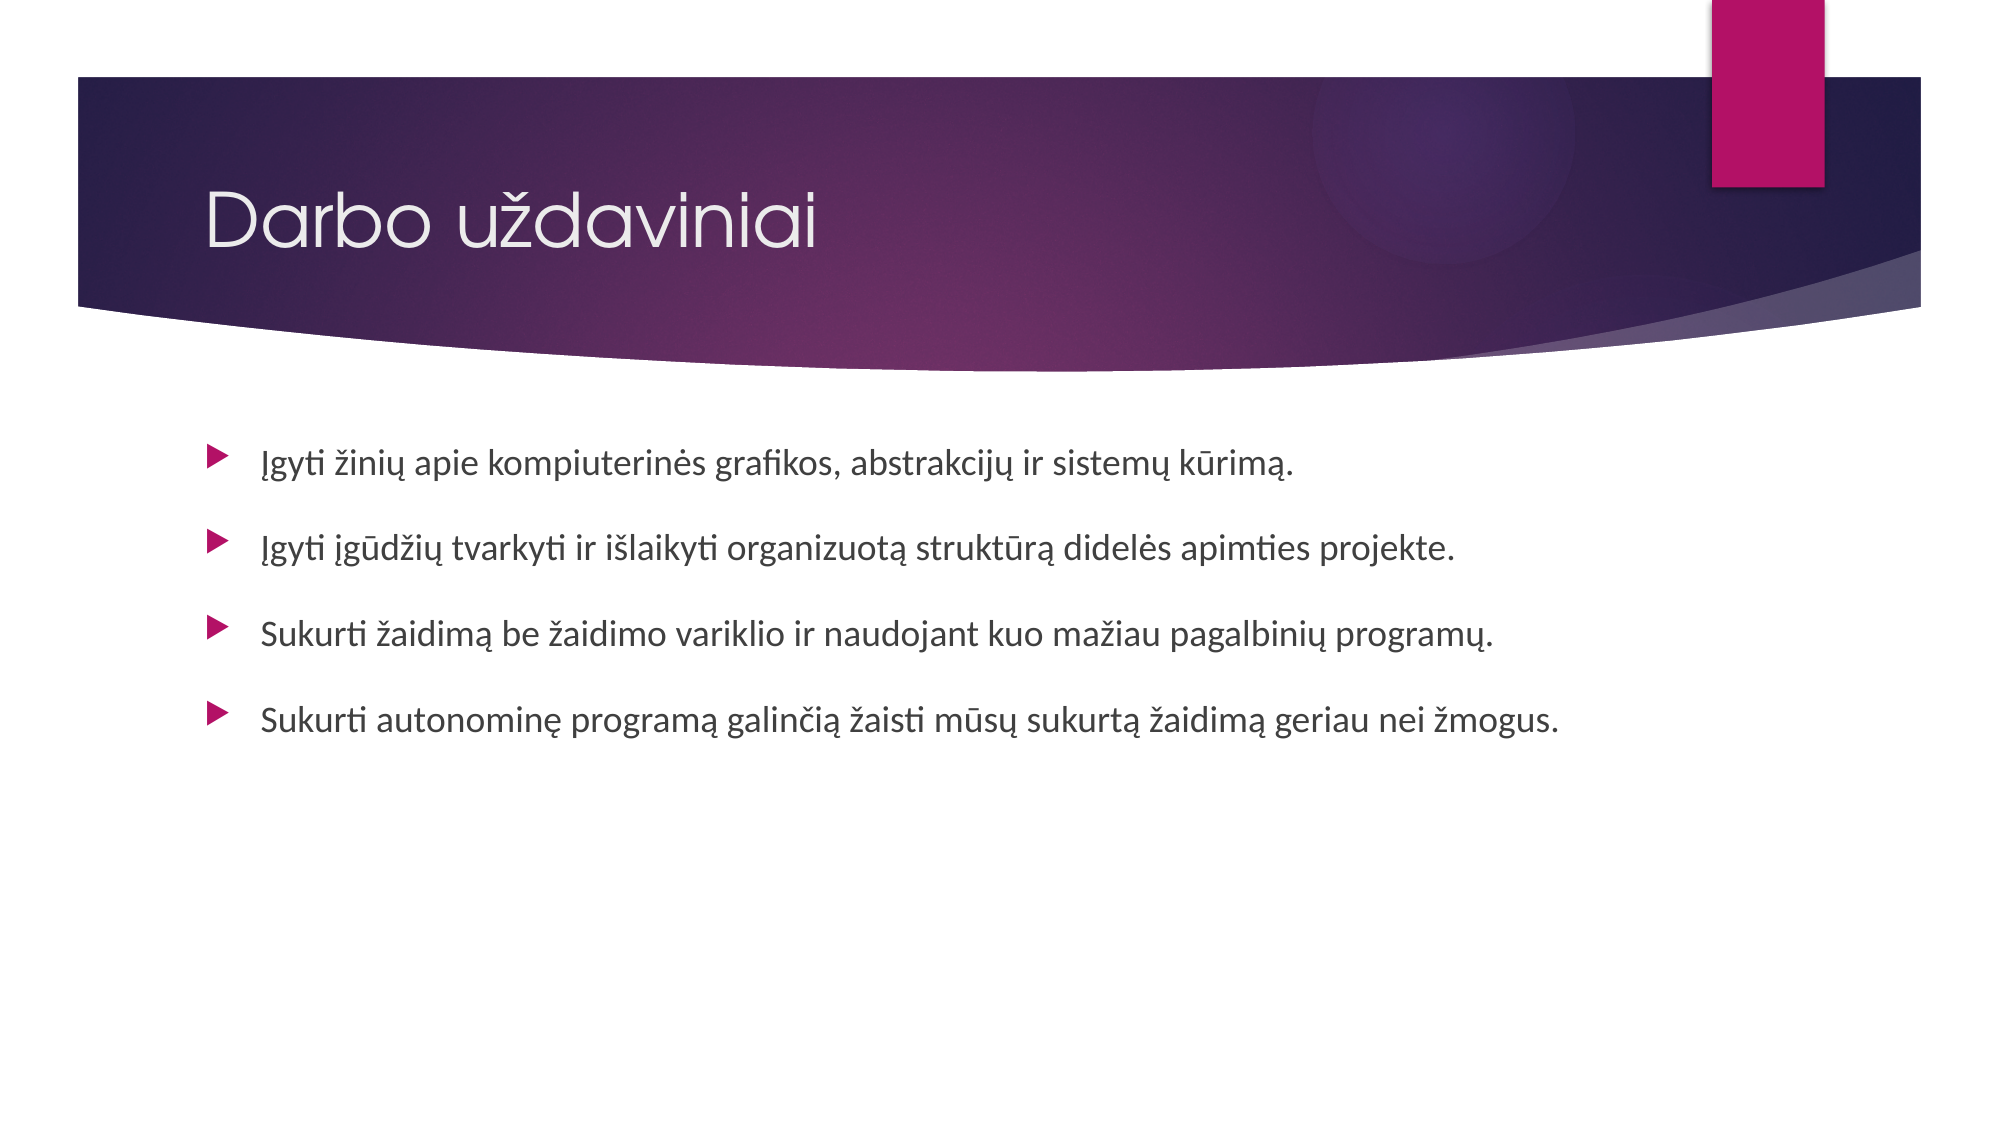

# Darbo uždaviniai
Įgyti žinių apie kompiuterinės grafikos, abstrakcijų ir sistemų kūrimą.
Įgyti įgūdžių tvarkyti ir išlaikyti organizuotą struktūrą didelės apimties projekte.
Sukurti žaidimą be žaidimo variklio ir naudojant kuo mažiau pagalbinių programų.
Sukurti autonominę programą galinčią žaisti mūsų sukurtą žaidimą geriau nei žmogus.